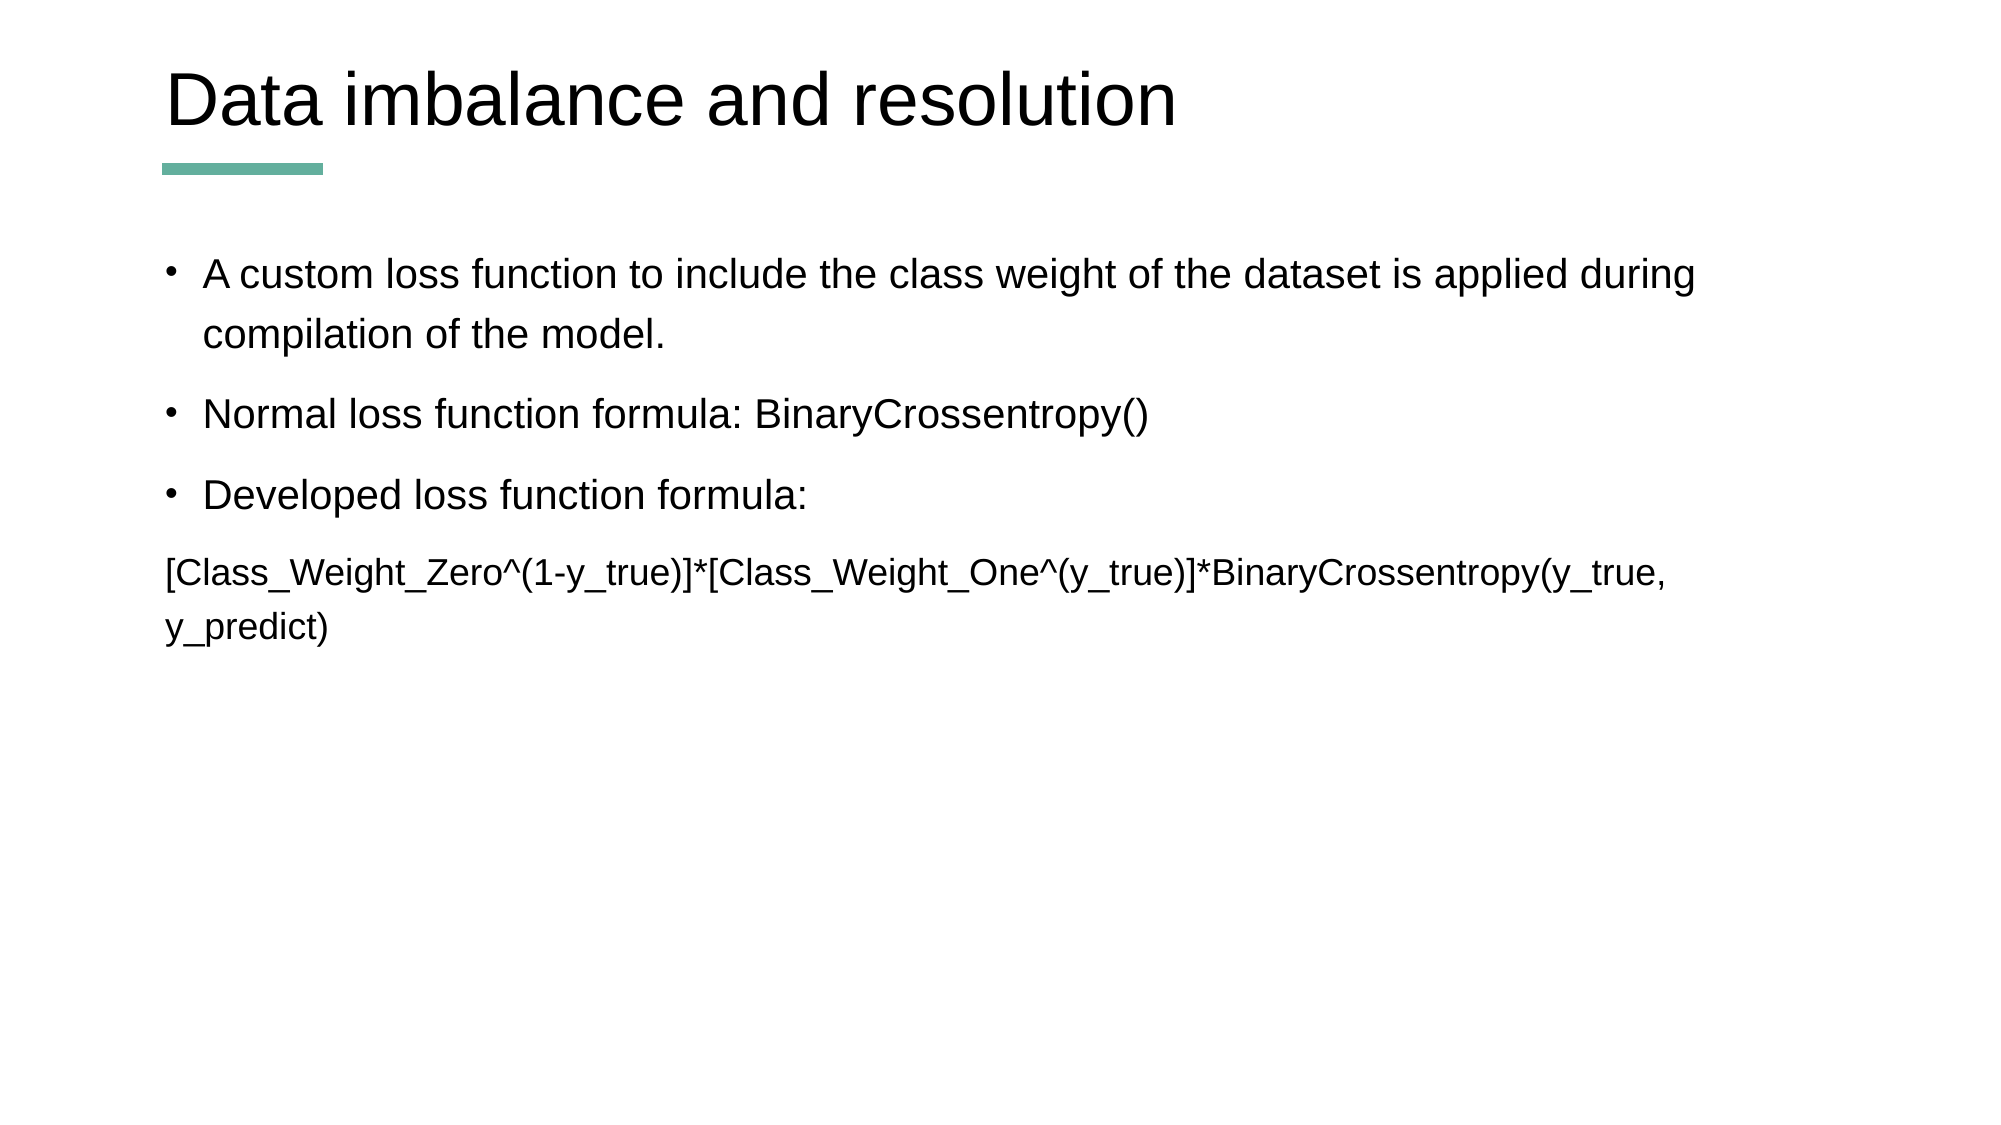

# Data imbalance and resolution
A custom loss function to include the class weight of the dataset is applied during compilation of the model.
Normal loss function formula: BinaryCrossentropy()
Developed loss function formula:
[Class_Weight_Zero^(1-y_true)]*[Class_Weight_One^(y_true)]*BinaryCrossentropy(y_true, y_predict)